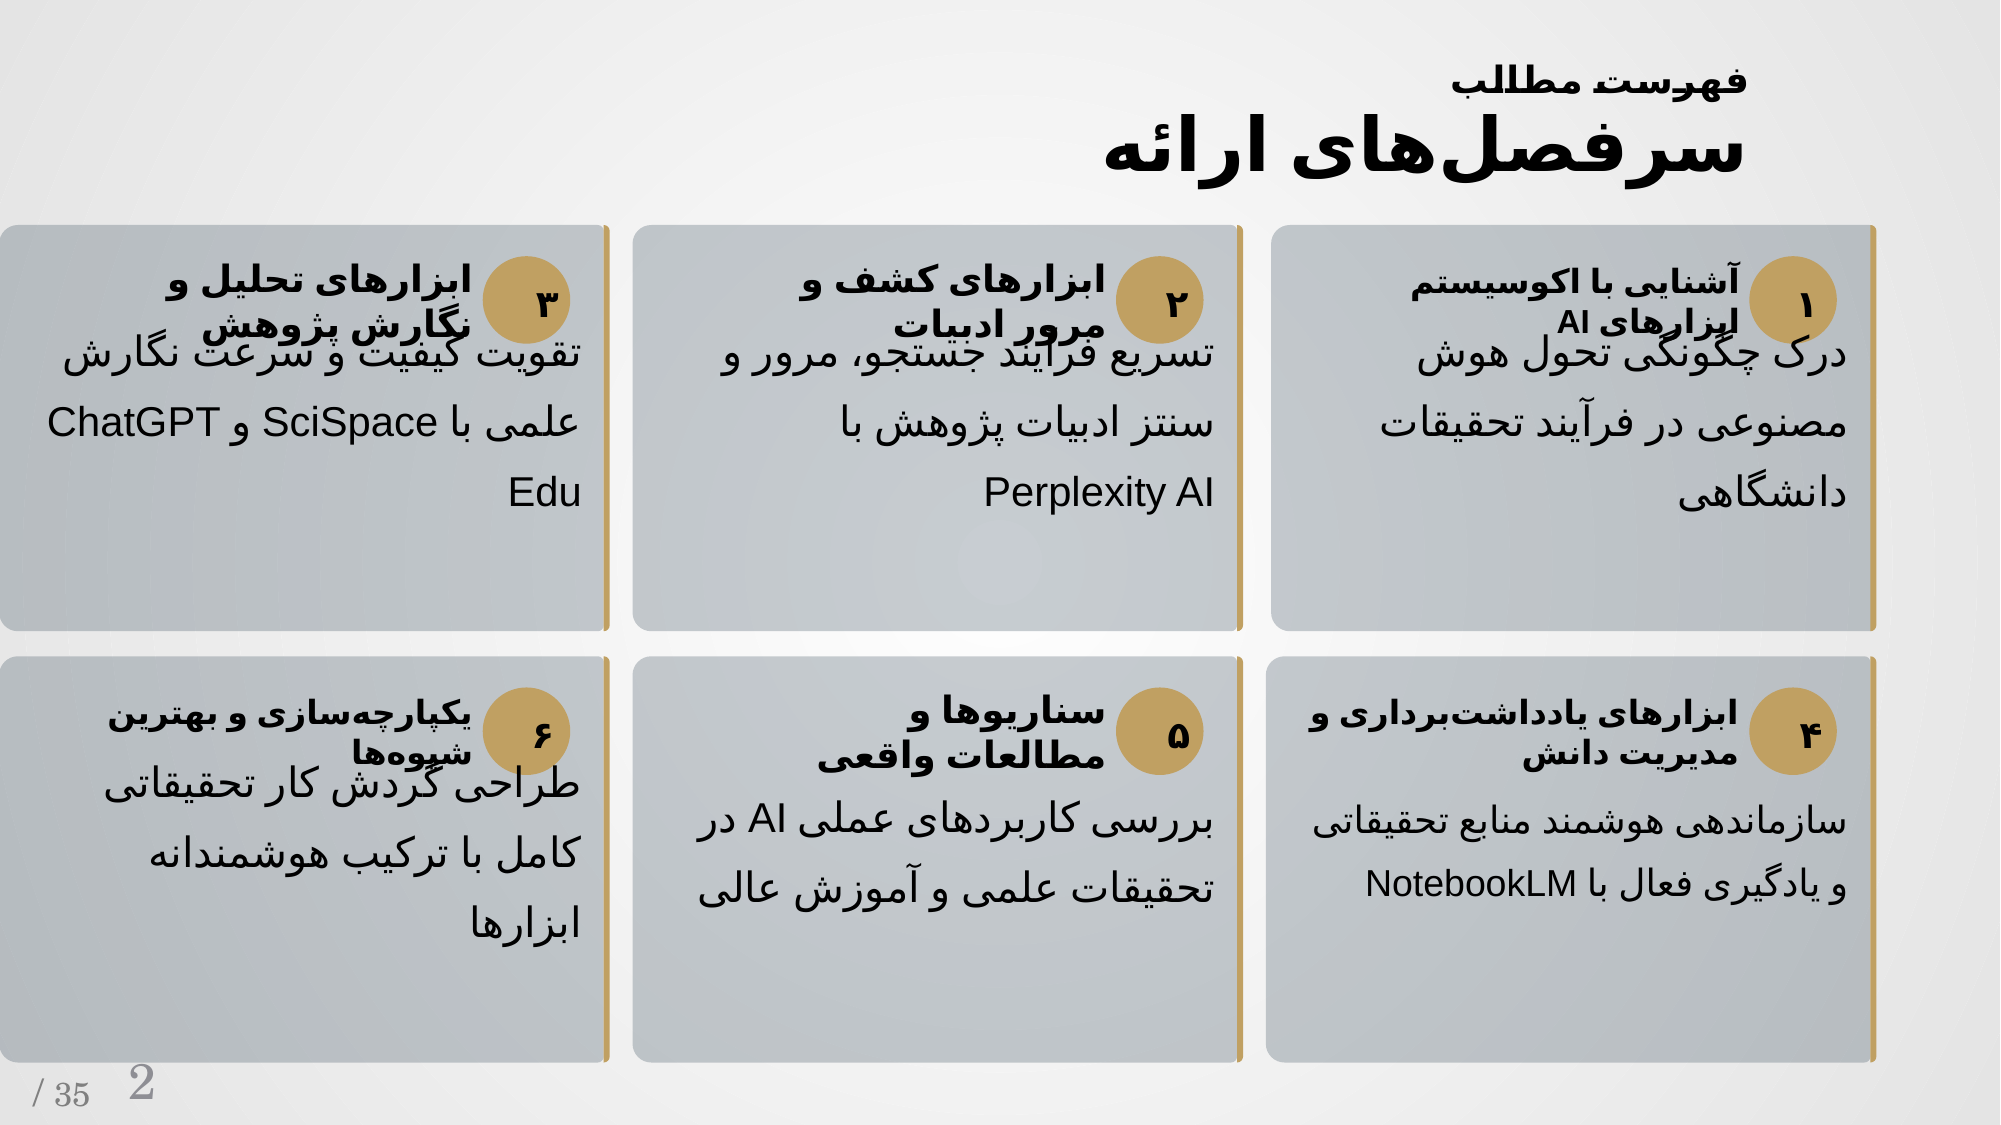

فهرست مطالب
سرفصل‌های ارائه

۳
۲
۱
ابزارهای تحلیل و نگارش پژوهش
ابزارهای کشف و مرور ادبیات
آشنایی با اکوسیستم ابزارهای AI
تقویت کیفیت و سرعت نگارش علمی با SciSpace و ChatGPT Edu
تسریع فرآیند جستجو، مرور و سنتز ادبیات پژوهش با Perplexity AI
درک چگونگی تحول هوش مصنوعی در فرآیند تحقیقات دانشگاهی

ابزارهای یادداشت‌برداری و مدیریت دانش
۶
۵
۴
یکپارچه‌سازی و بهترین شیوه‌ها
سناریوها و مطالعات واقعی
طراحی گردش کار تحقیقاتی کامل با ترکیب هوشمندانه ابزارها
بررسی کاربردهای عملی AI در تحقیقات علمی و آموزش عالی
سازماندهی هوشمند منابع تحقیقاتی و یادگیری فعال با NotebookLM
2